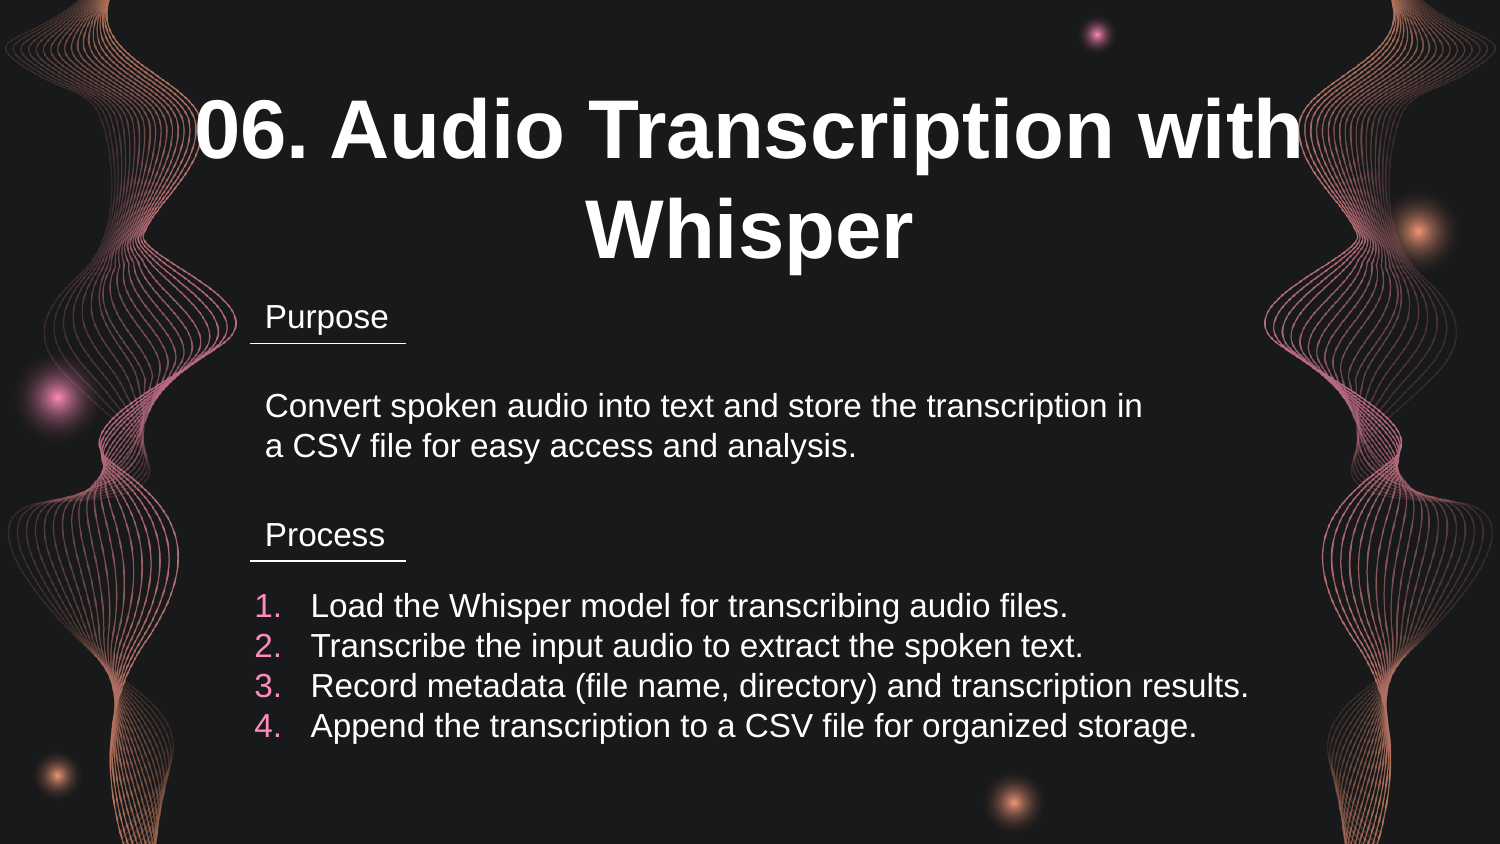

# 06. Audio Transcription with Whisper
Purpose
Convert spoken audio into text and store the transcription in a CSV file for easy access and analysis.
Process
Load the Whisper model for transcribing audio files.
Transcribe the input audio to extract the spoken text.
Record metadata (file name, directory) and transcription results.
Append the transcription to a CSV file for organized storage.